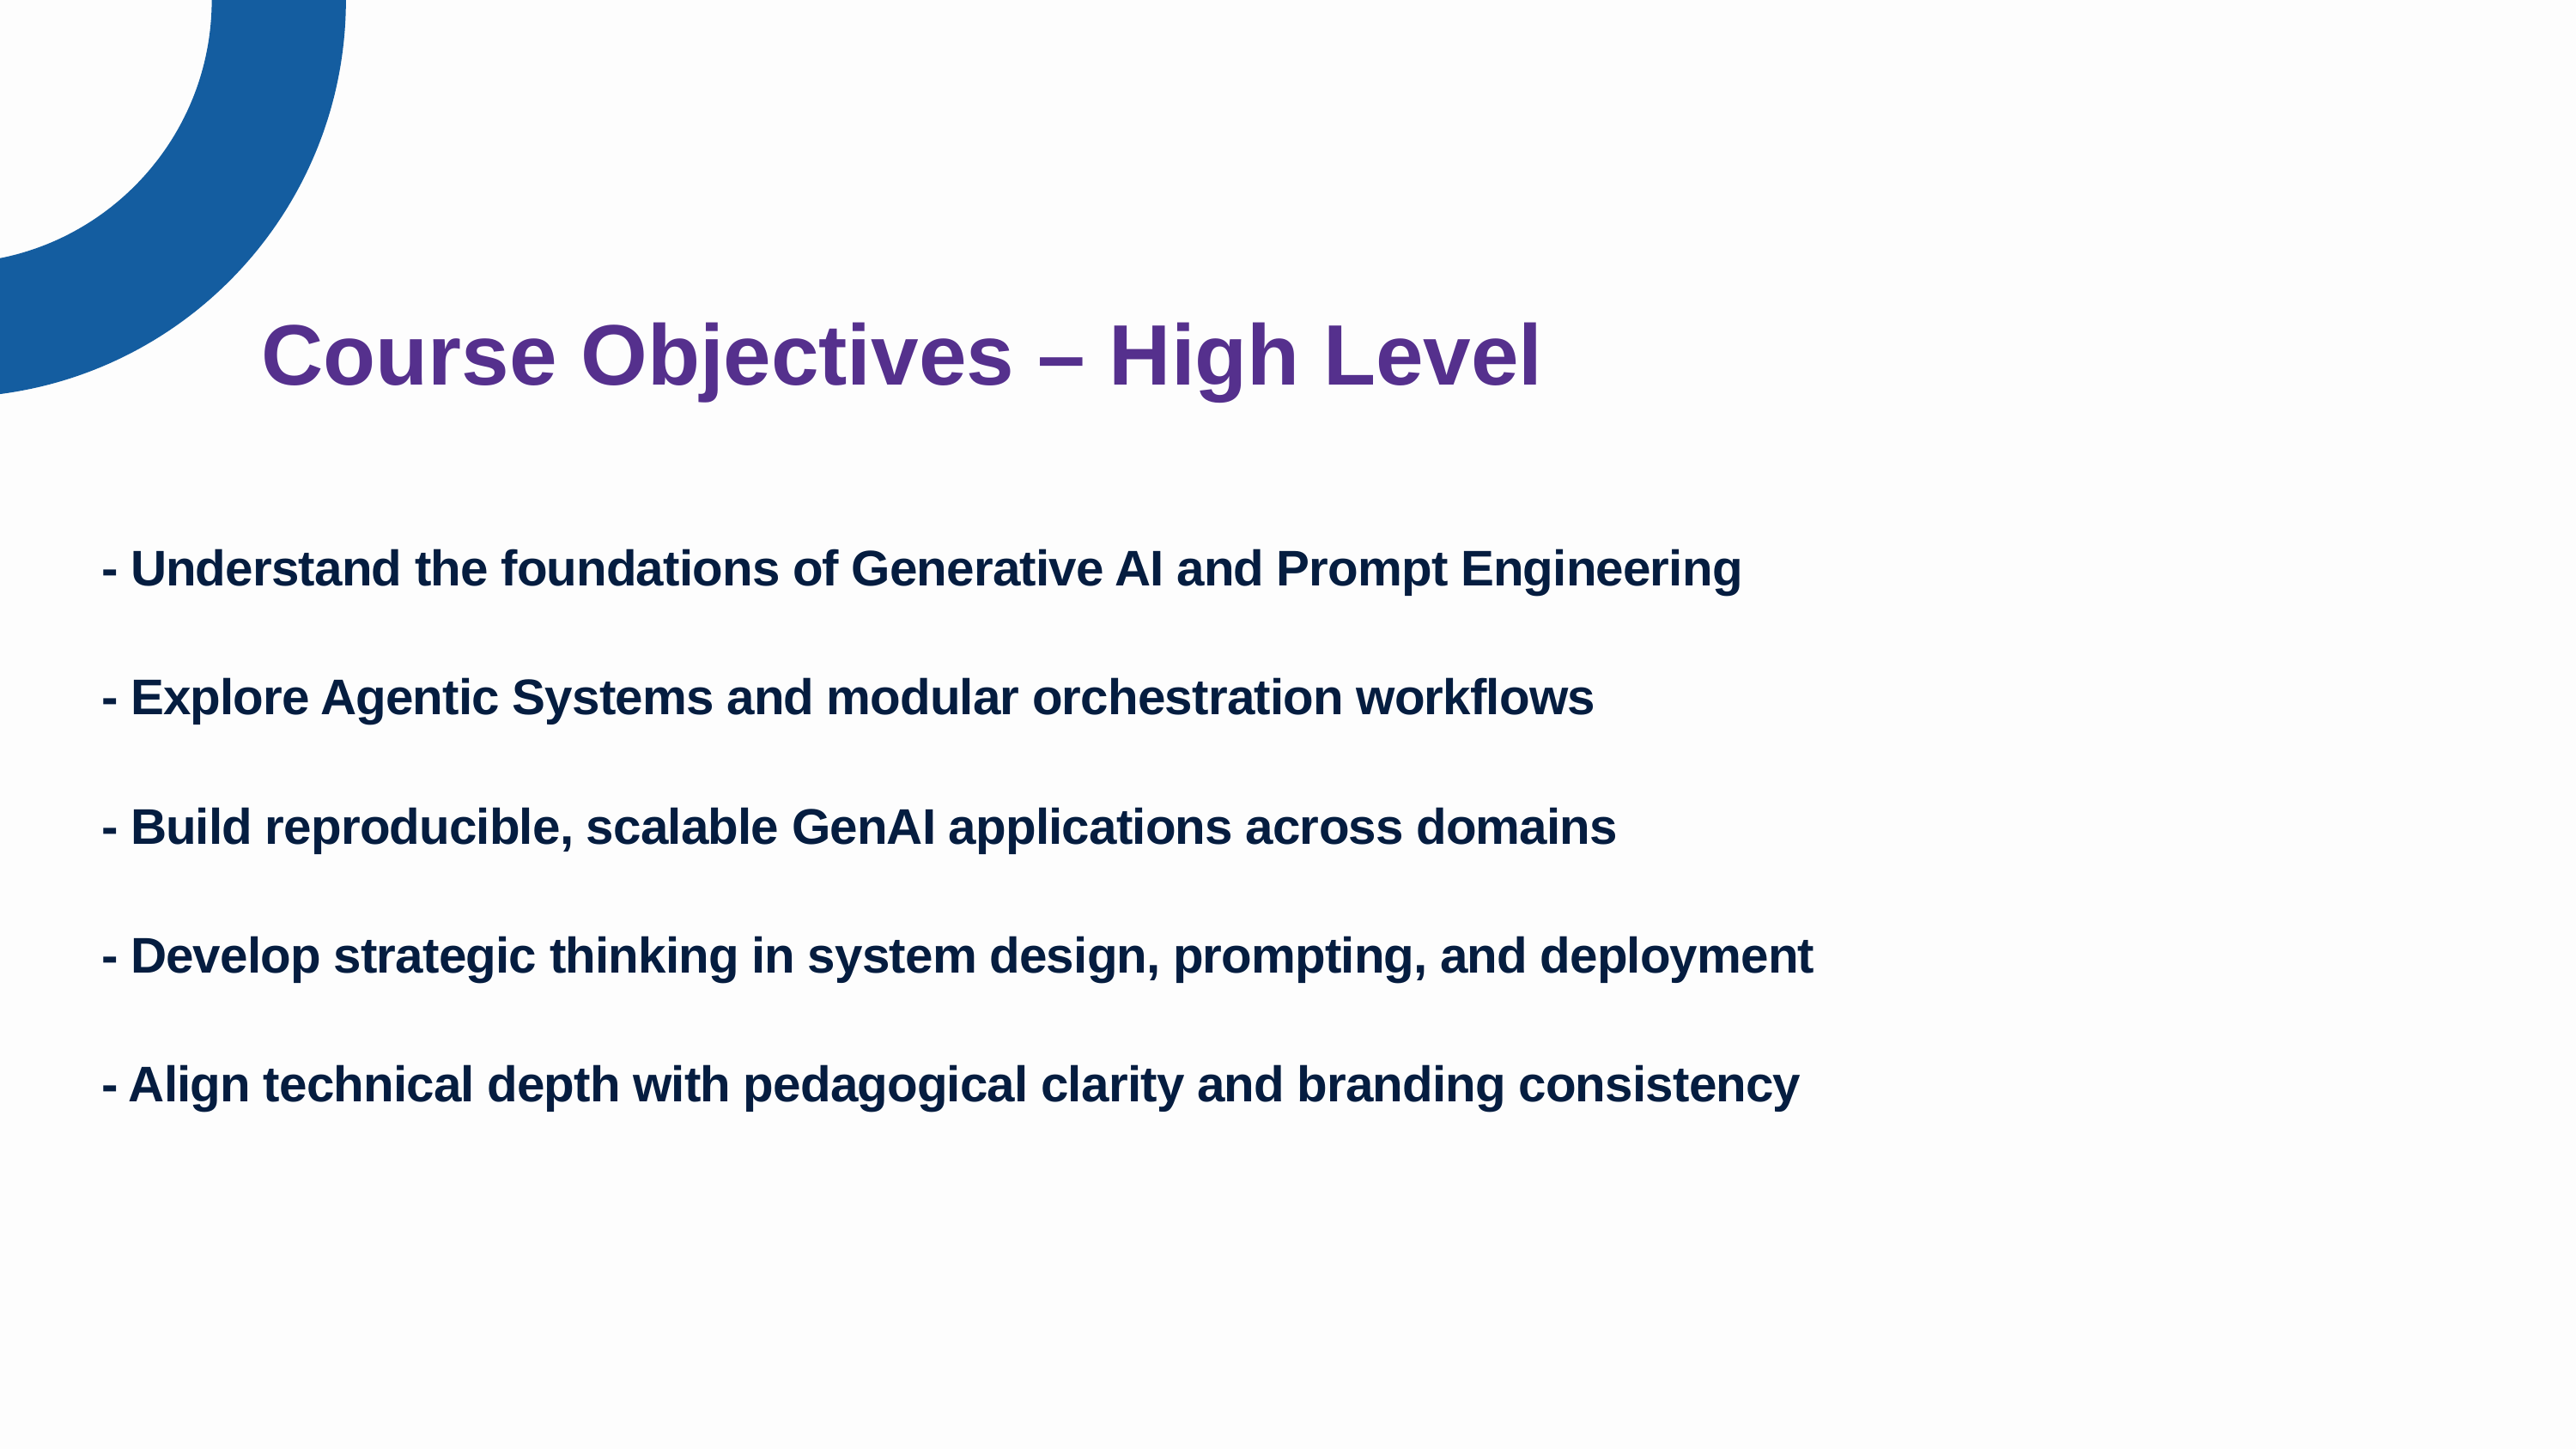

Course Objectives – High Level
- Understand the foundations of Generative AI and Prompt Engineering
- Explore Agentic Systems and modular orchestration workflows
- Build reproducible, scalable GenAI applications across domains
- Develop strategic thinking in system design, prompting, and deployment
- Align technical depth with pedagogical clarity and branding consistency